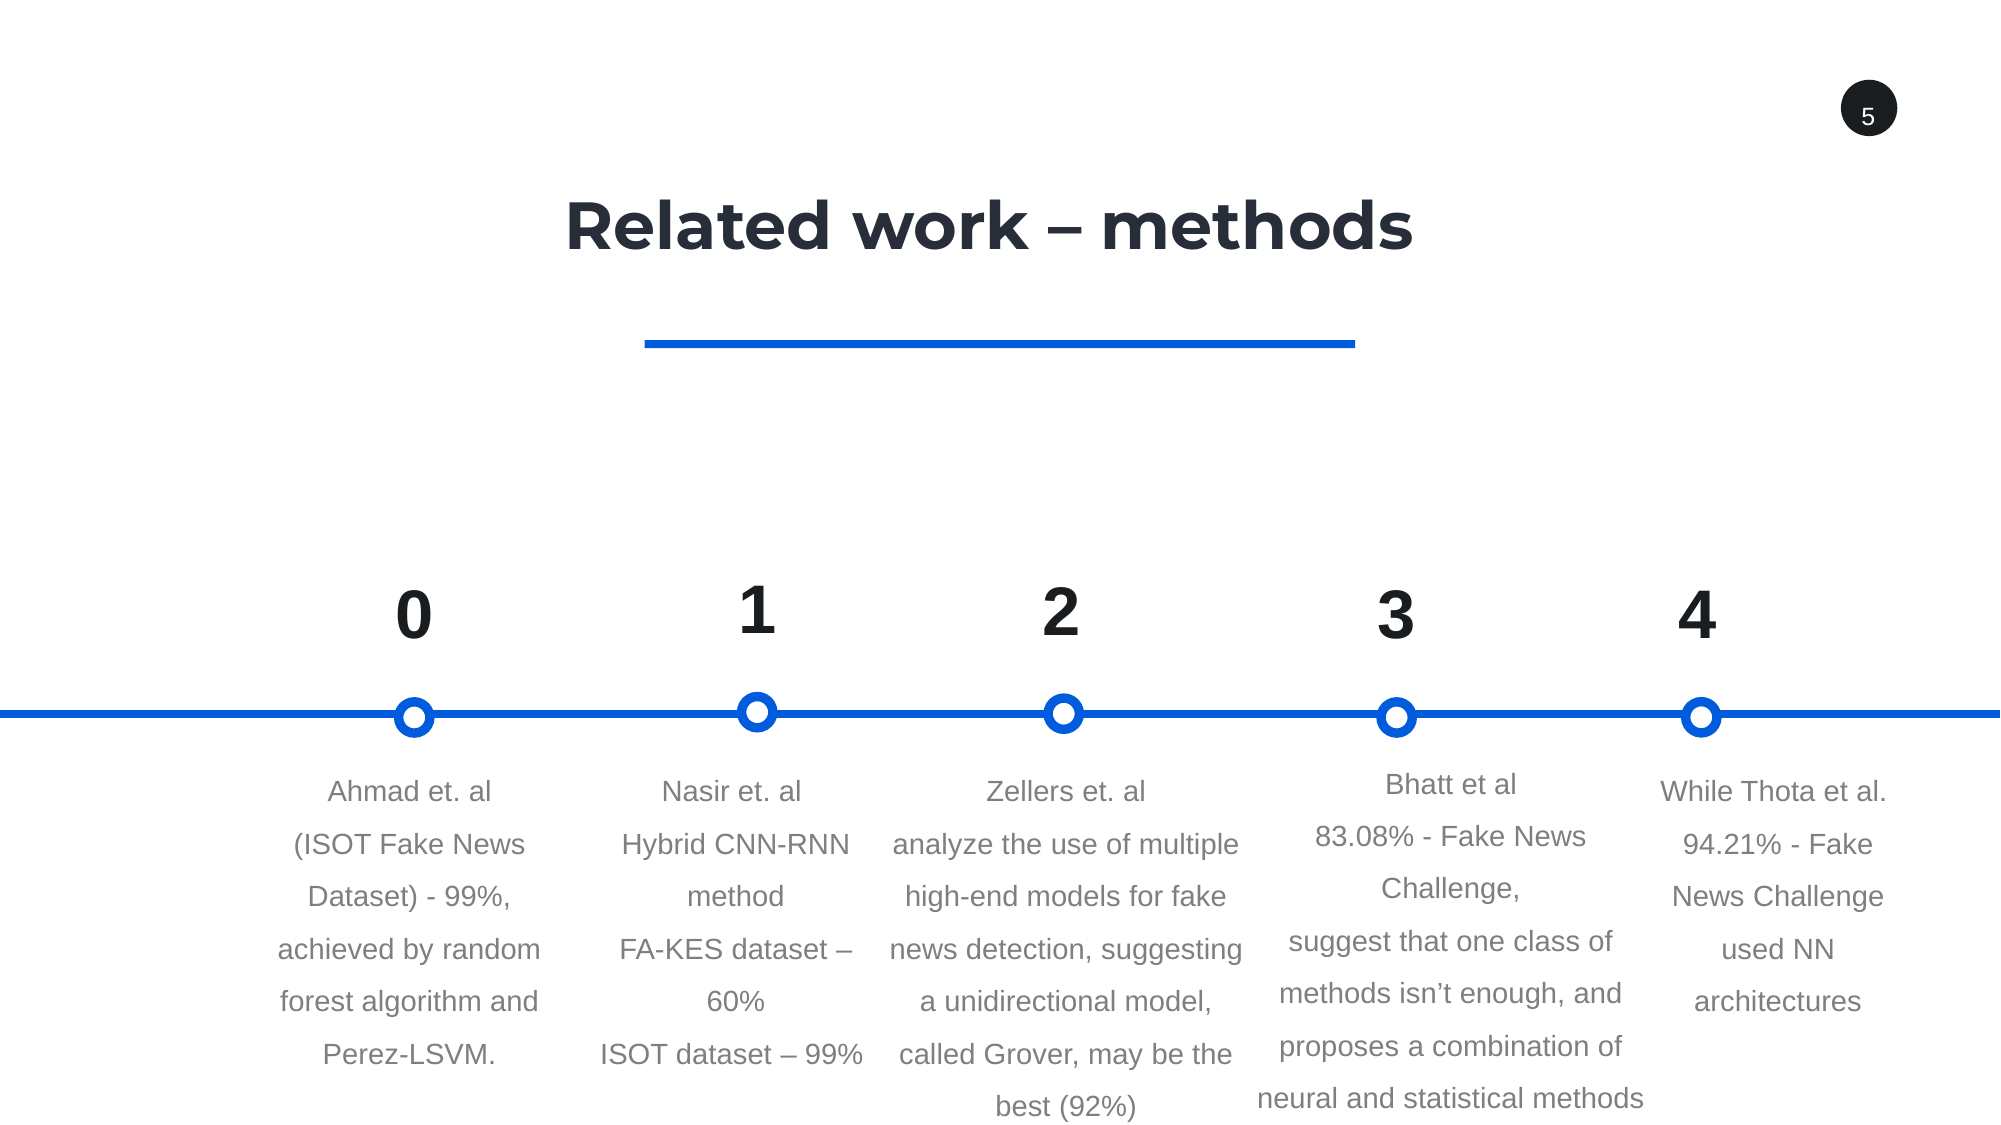

5
Related work – methods

1
2
4
0
3

Bhatt et al
83.08% - Fake News Challenge,
suggest that one class of methods isn’t enough, and proposes a combination of neural and statistical methods
Ahmad et. al
(ISOT Fake News Dataset) - 99%, achieved by random forest algorithm and Perez-LSVM.

Nasir et. al
Hybrid CNN-RNN method
FA-KES dataset – 60%
ISOT dataset – 99%
Zellers et. al
analyze the use of multiple high-end models for fake news detection, suggesting a unidirectional model, called Grover, may be the best (92%)
While Thota et al.
94.21% - Fake News Challenge
used NN architectures